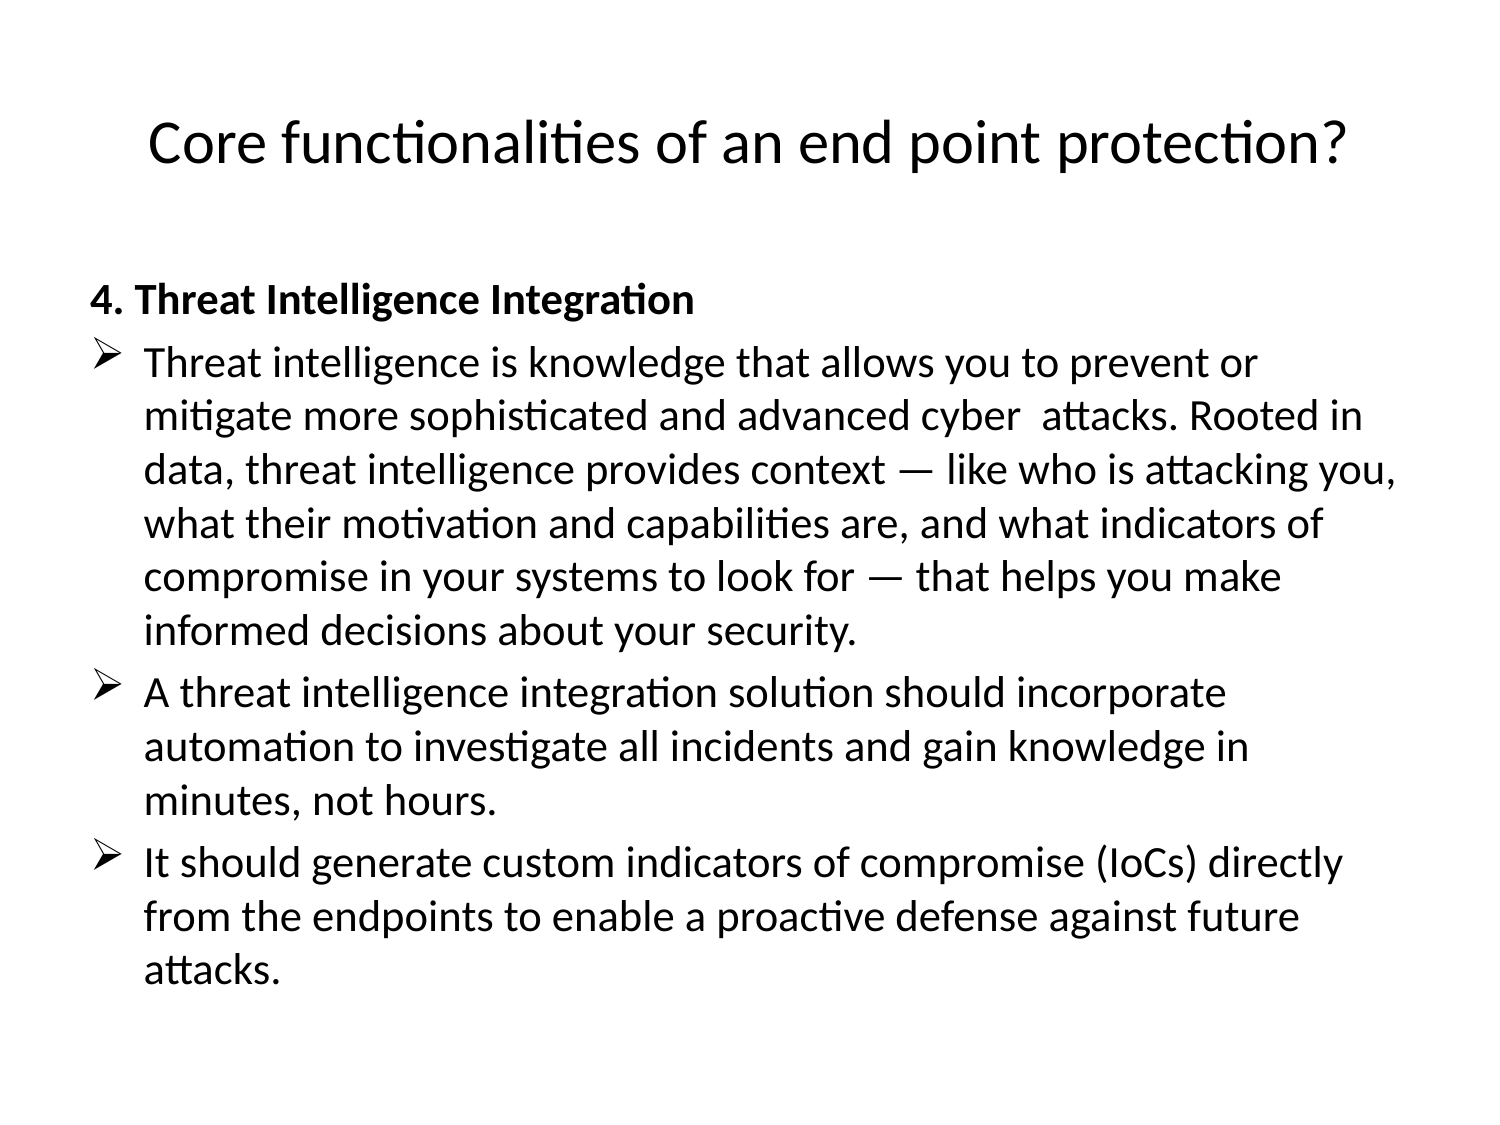

# Core functionalities of an end point protection?
4. Threat Intelligence Integration
Threat intelligence is knowledge that allows you to prevent or mitigate more sophisticated and advanced cyber  attacks. Rooted in data, threat intelligence provides context — like who is attacking you, what their motivation and capabilities are, and what indicators of compromise in your systems to look for — that helps you make informed decisions about your security.
A threat intelligence integration solution should incorporate automation to investigate all incidents and gain knowledge in minutes, not hours.
It should generate custom indicators of compromise (IoCs) directly from the endpoints to enable a proactive defense against future attacks.